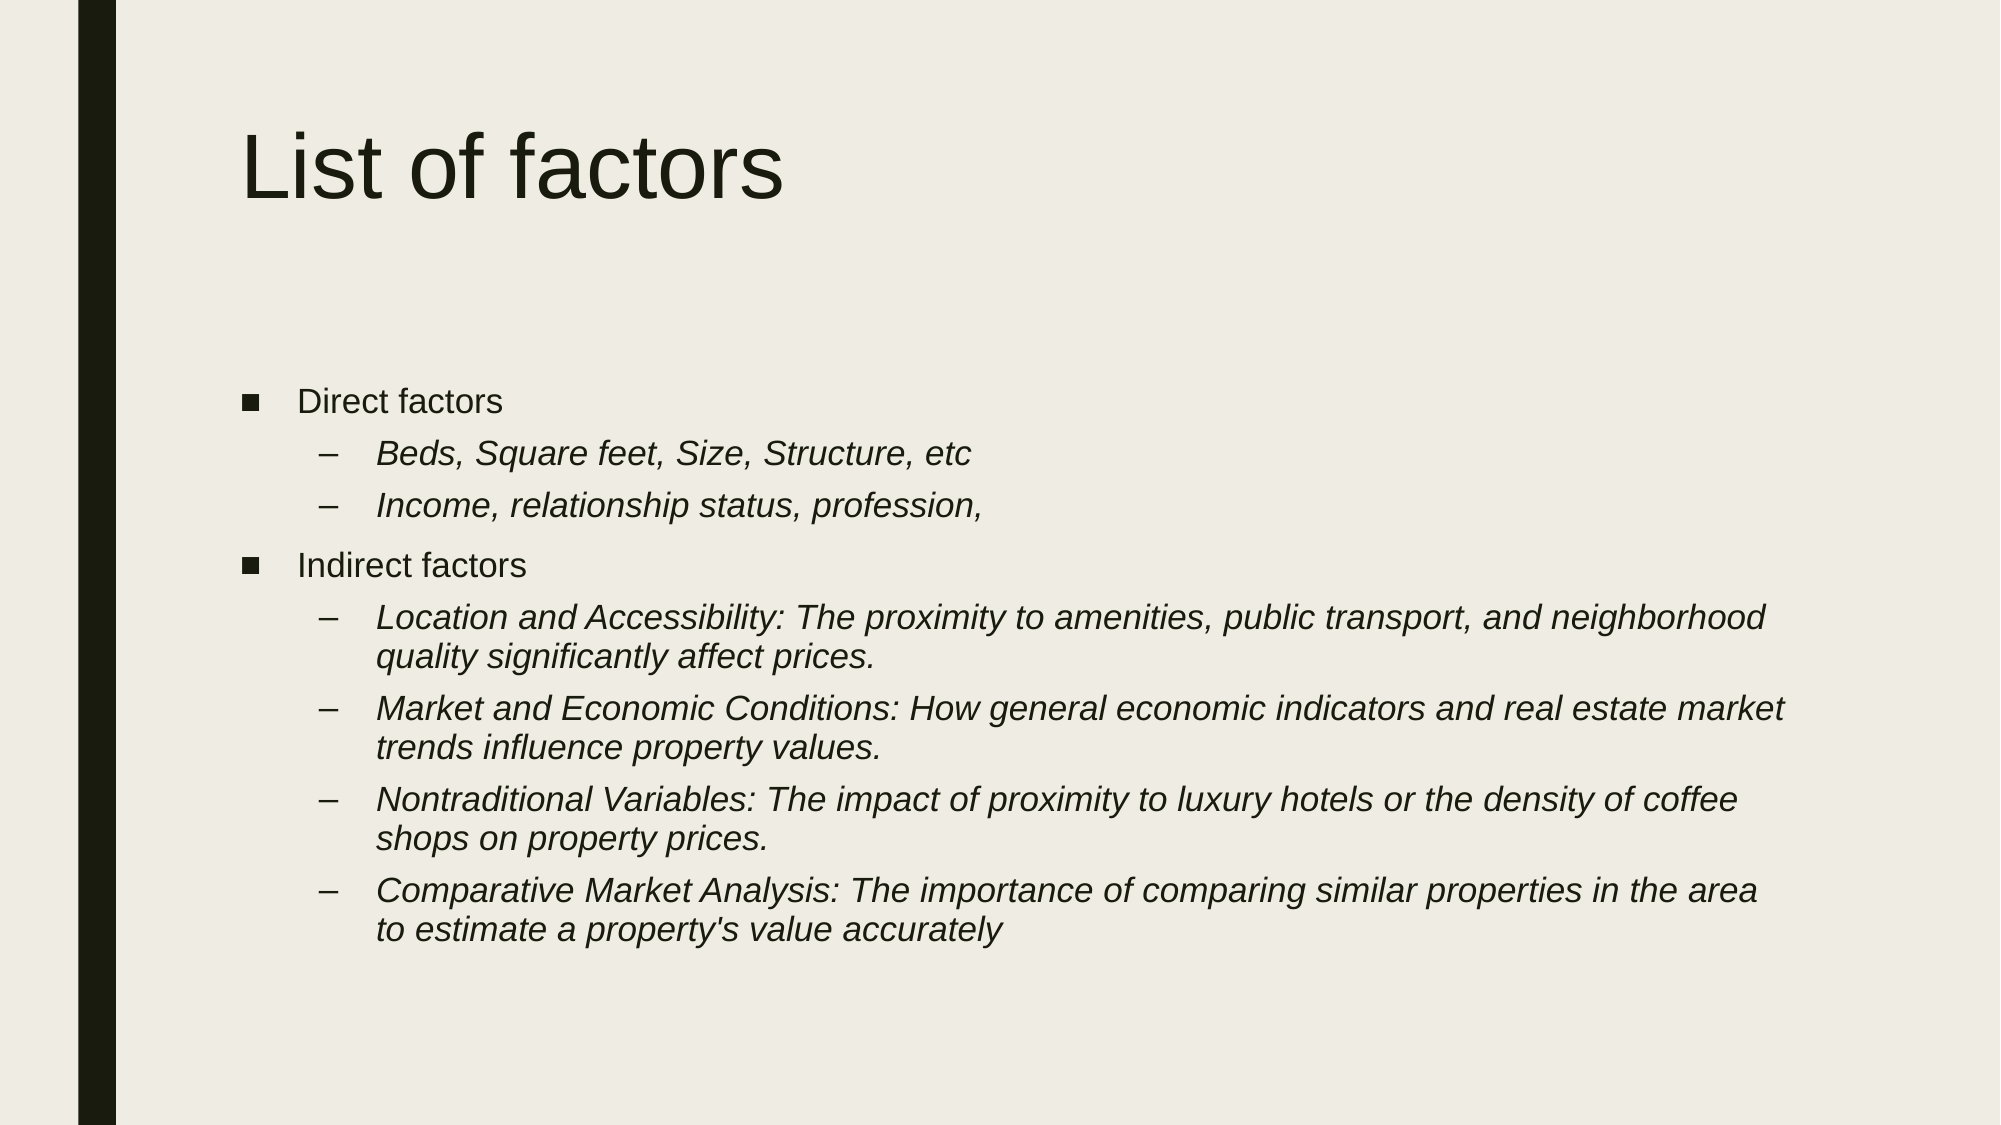

# List of factors
Direct factors
Beds, Square feet, Size, Structure, etc
Income, relationship status, profession,
Indirect factors
Location and Accessibility: The proximity to amenities, public transport, and neighborhood quality significantly affect prices.
Market and Economic Conditions: How general economic indicators and real estate market trends influence property values.
Nontraditional Variables: The impact of proximity to luxury hotels or the density of coffee shops on property prices​.
Comparative Market Analysis: The importance of comparing similar properties in the area to estimate a property's value accurately